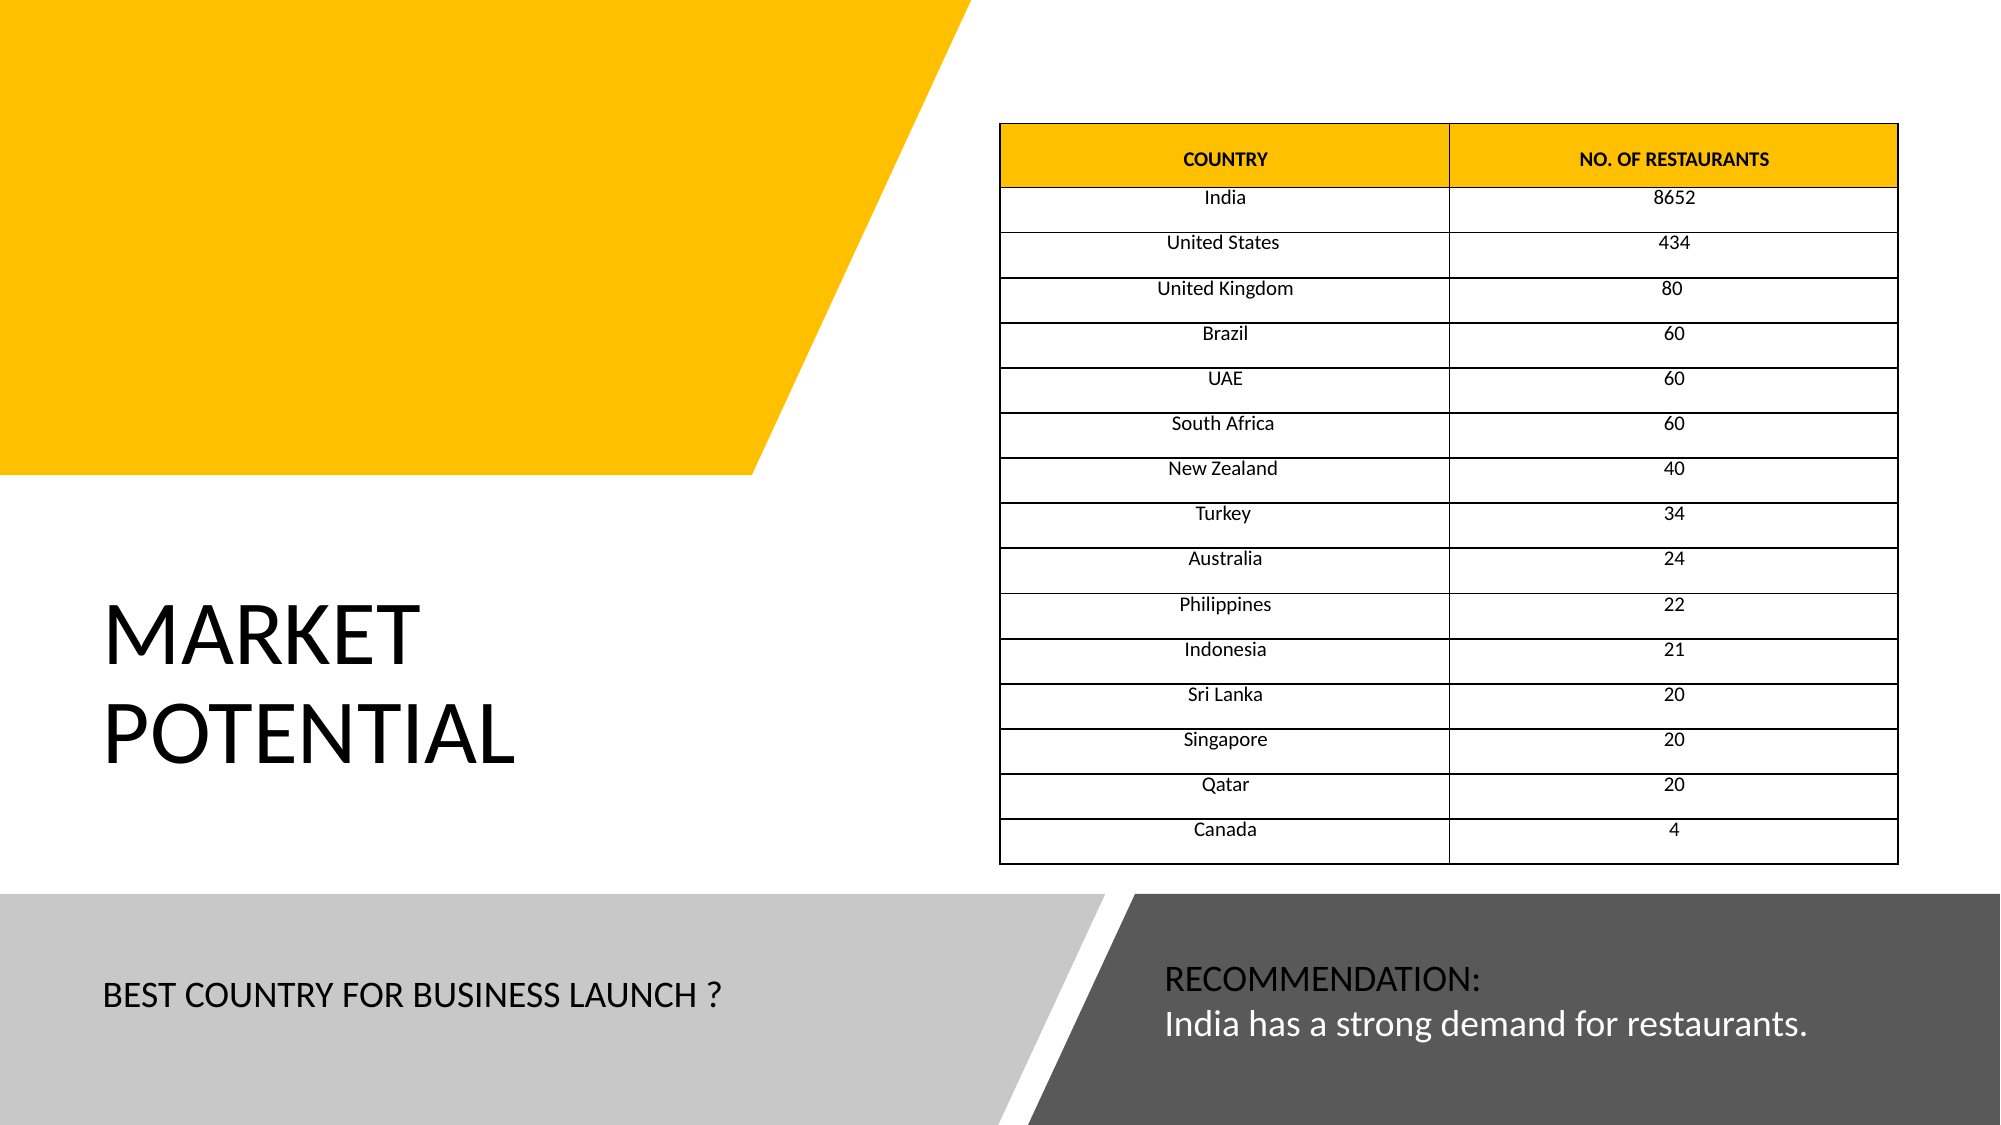

| COUNTRY | NO. OF RESTAURANTS |
| --- | --- |
| India | 8652 |
| United States | 434 |
| United Kingdom | 80 |
| Brazil | 60 |
| UAE | 60 |
| South Africa | 60 |
| New Zealand | 40 |
| Turkey | 34 |
| Australia | 24 |
| Philippines | 22 |
| Indonesia | 21 |
| Sri Lanka | 20 |
| Singapore | 20 |
| Qatar | 20 |
| Canada | 4 |
# MARKET POTENTIAL

RECOMMENDATION:
India has a strong demand for restaurants.
BEST COUNTRY FOR BUSINESS LAUNCH ?